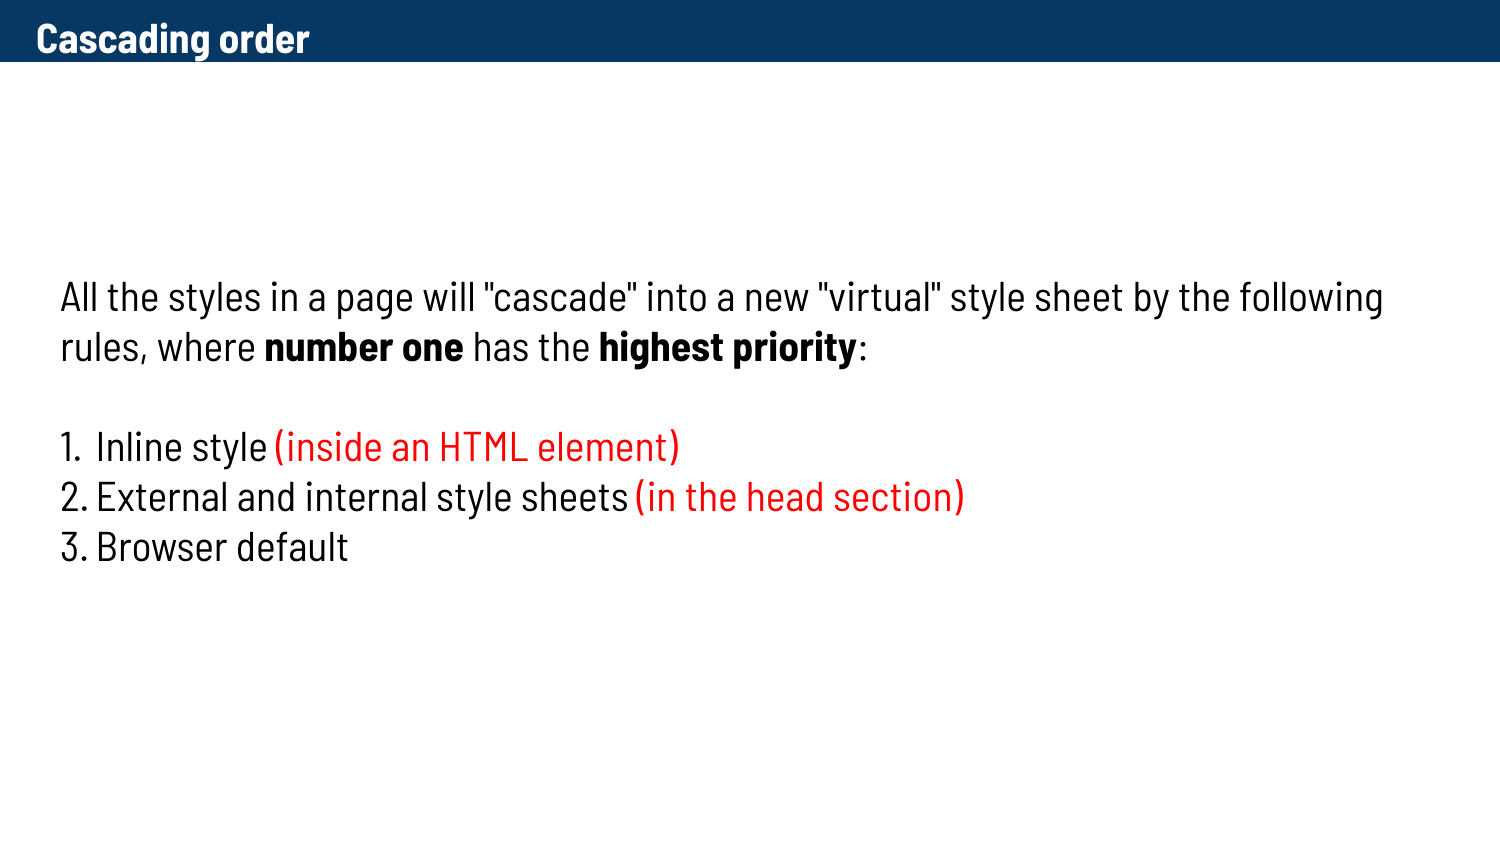

# Cascading order

All the styles in a page will "cascade" into a new "virtual" style sheet by the following rules, where number one has the highest priority:

Inline style (inside an HTML element)
External and internal style sheets (in the head section)
Browser default